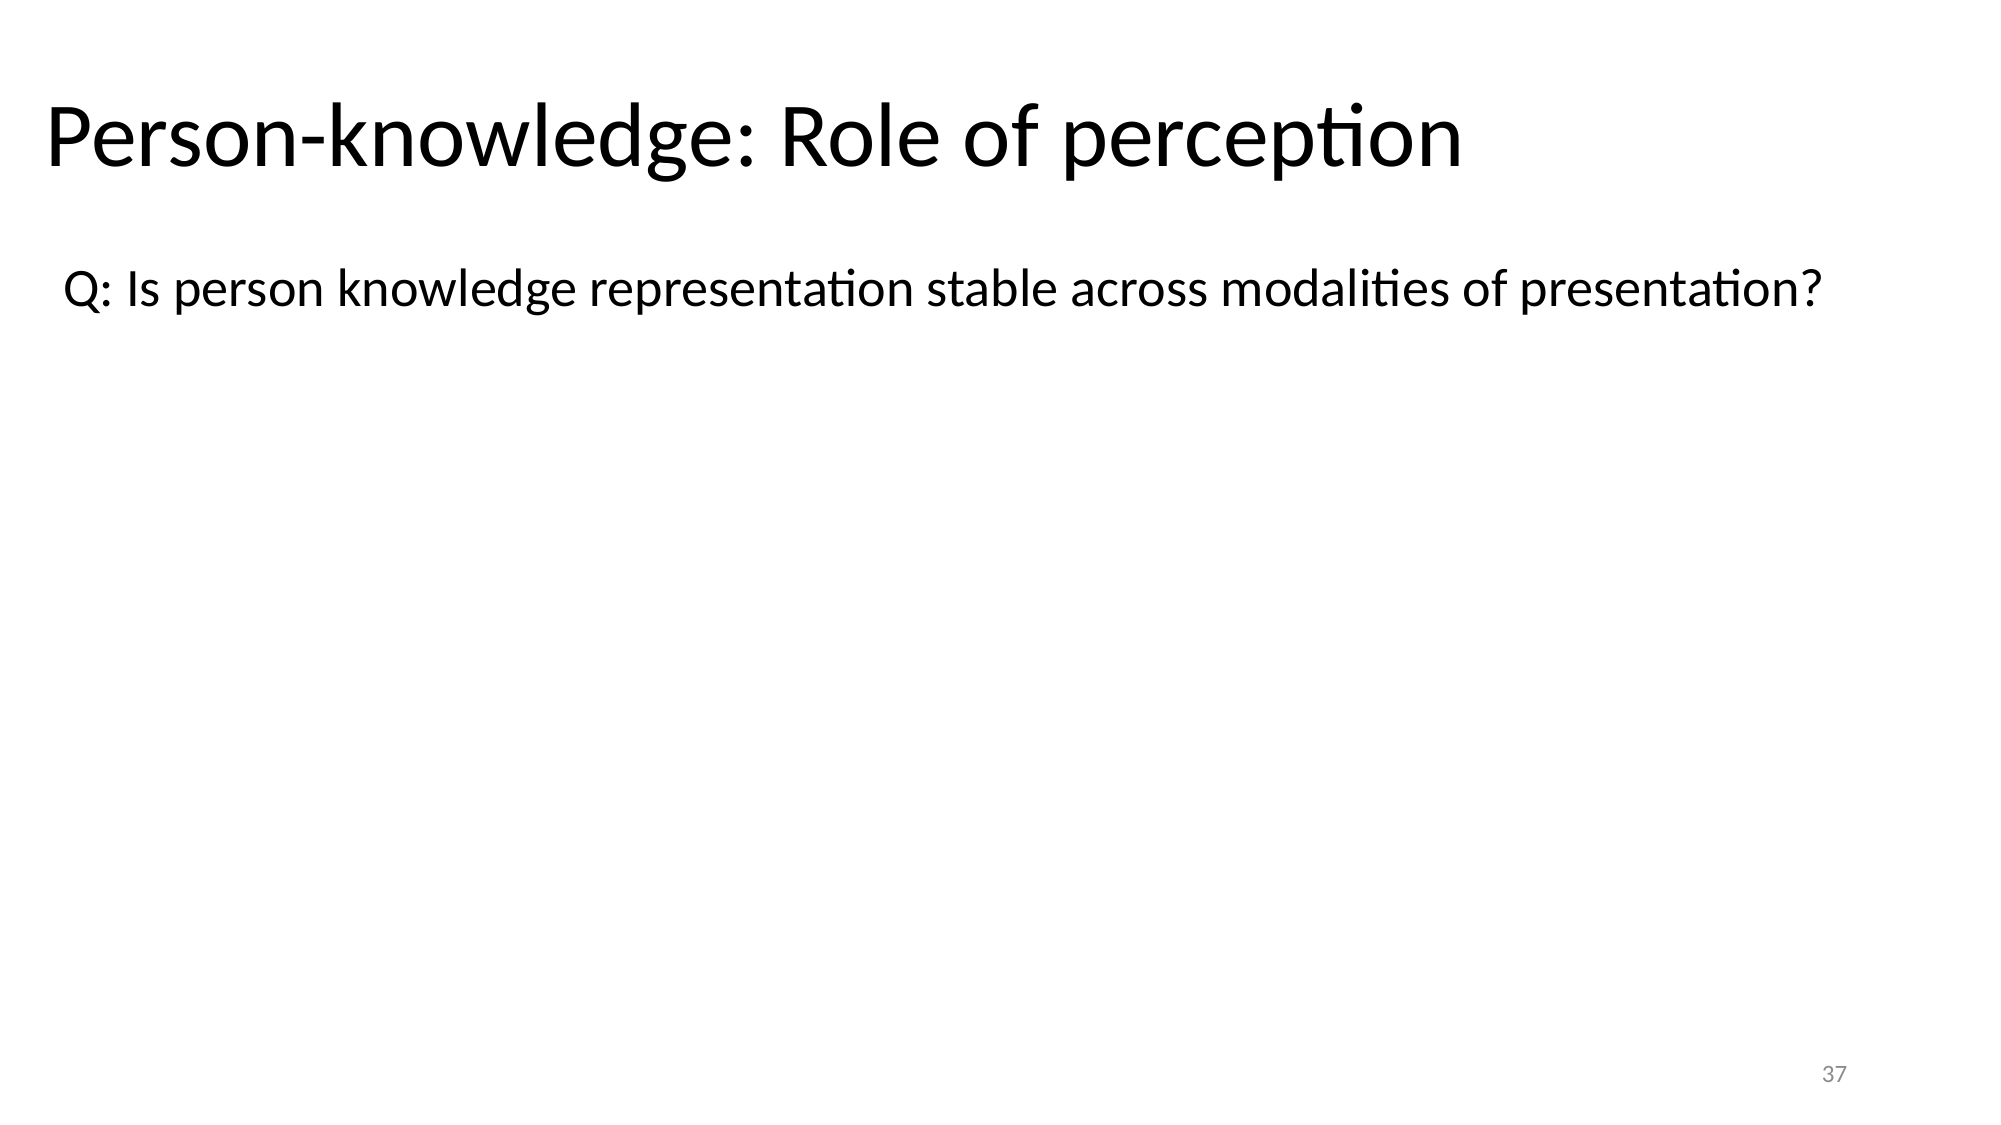

# Person-knowledge: Role of perception
Q: Is person knowledge representation stable across modalities of presentation?

37